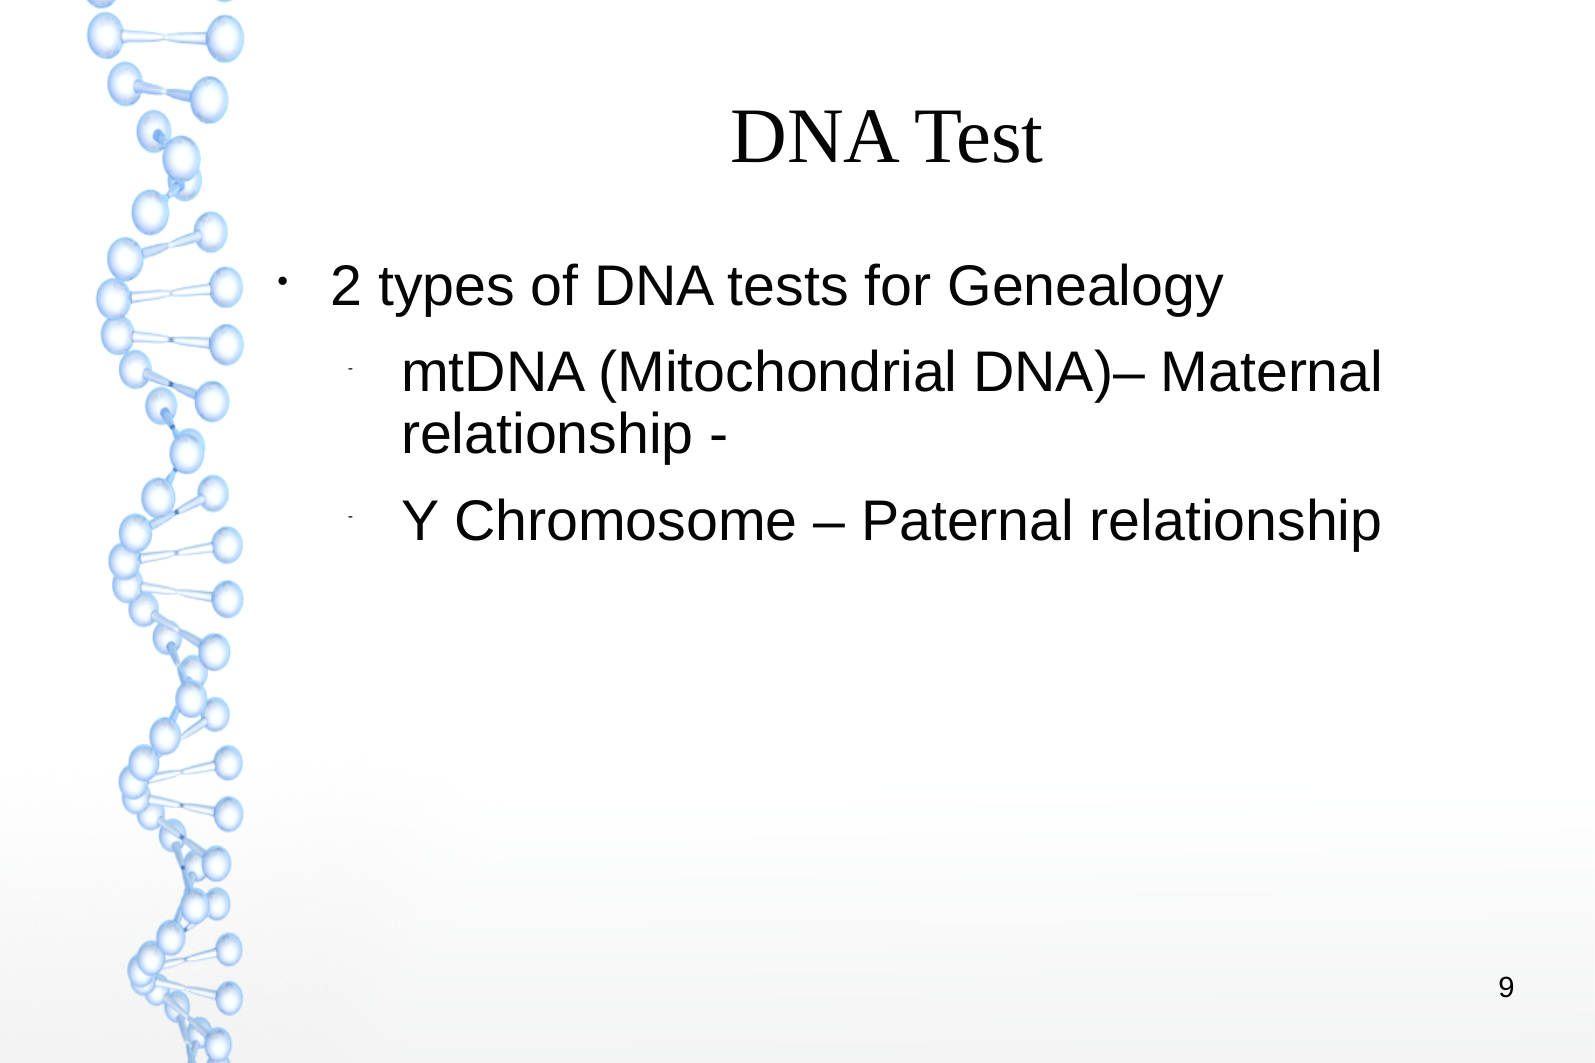

# DNA Test
2 types of DNA tests for Genealogy
mtDNA (Mitochondrial DNA)– Maternal  relationship -
Y Chromosome – Paternal relationship
9